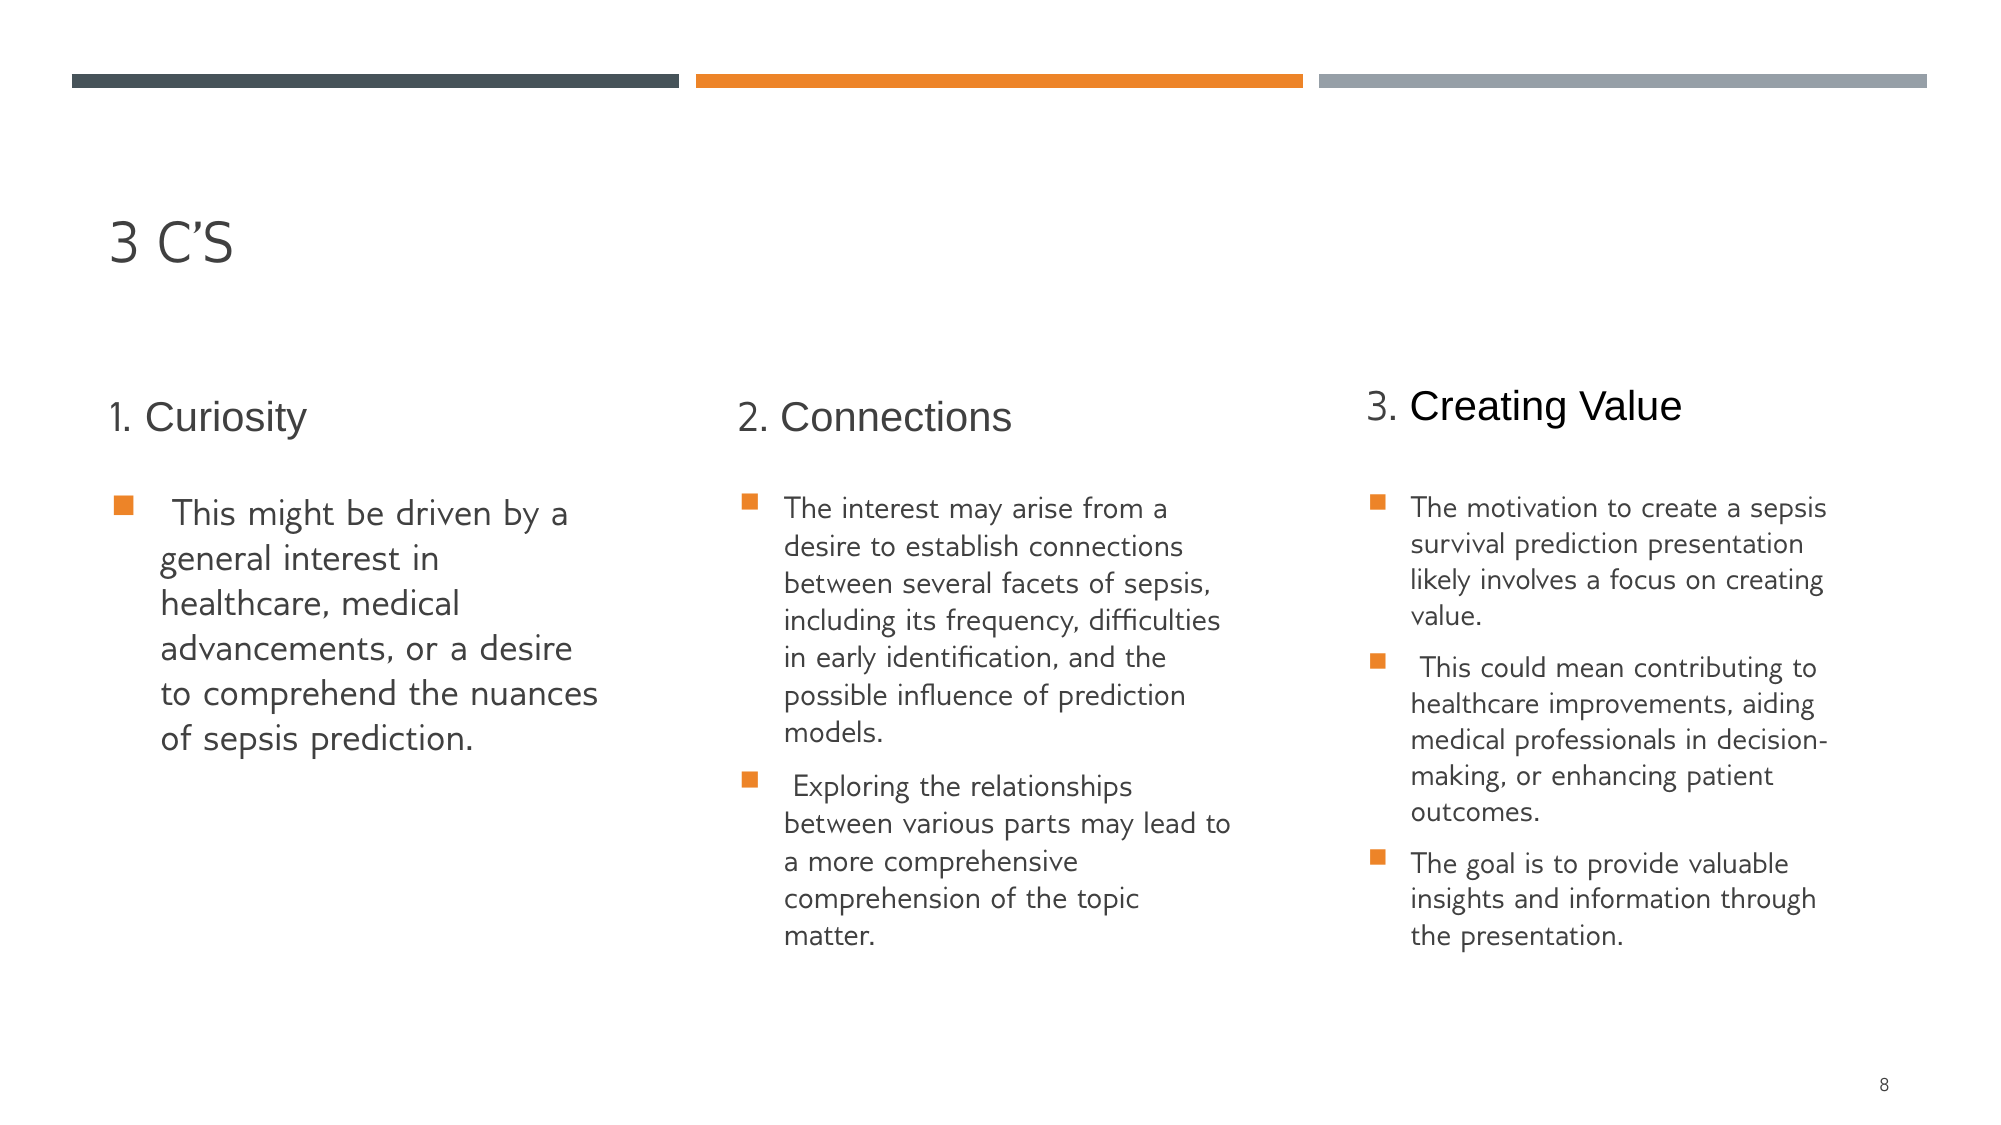

# 3 C’S
1. Curiosity
2. Connections
3. Creating Value

The interest may arise from a desire to establish connections between several facets of sepsis, including its frequency, difficulties in early identification, and the possible influence of prediction models.
 Exploring the relationships between various parts may lead to a more comprehensive comprehension of the topic matter.
The motivation to create a sepsis survival prediction presentation likely involves a focus on creating value.
 This could mean contributing to healthcare improvements, aiding medical professionals in decision-making, or enhancing patient outcomes.
The goal is to provide valuable insights and information through the presentation.
 This might be driven by a general interest in healthcare, medical advancements, or a desire to comprehend the nuances of sepsis prediction.
8